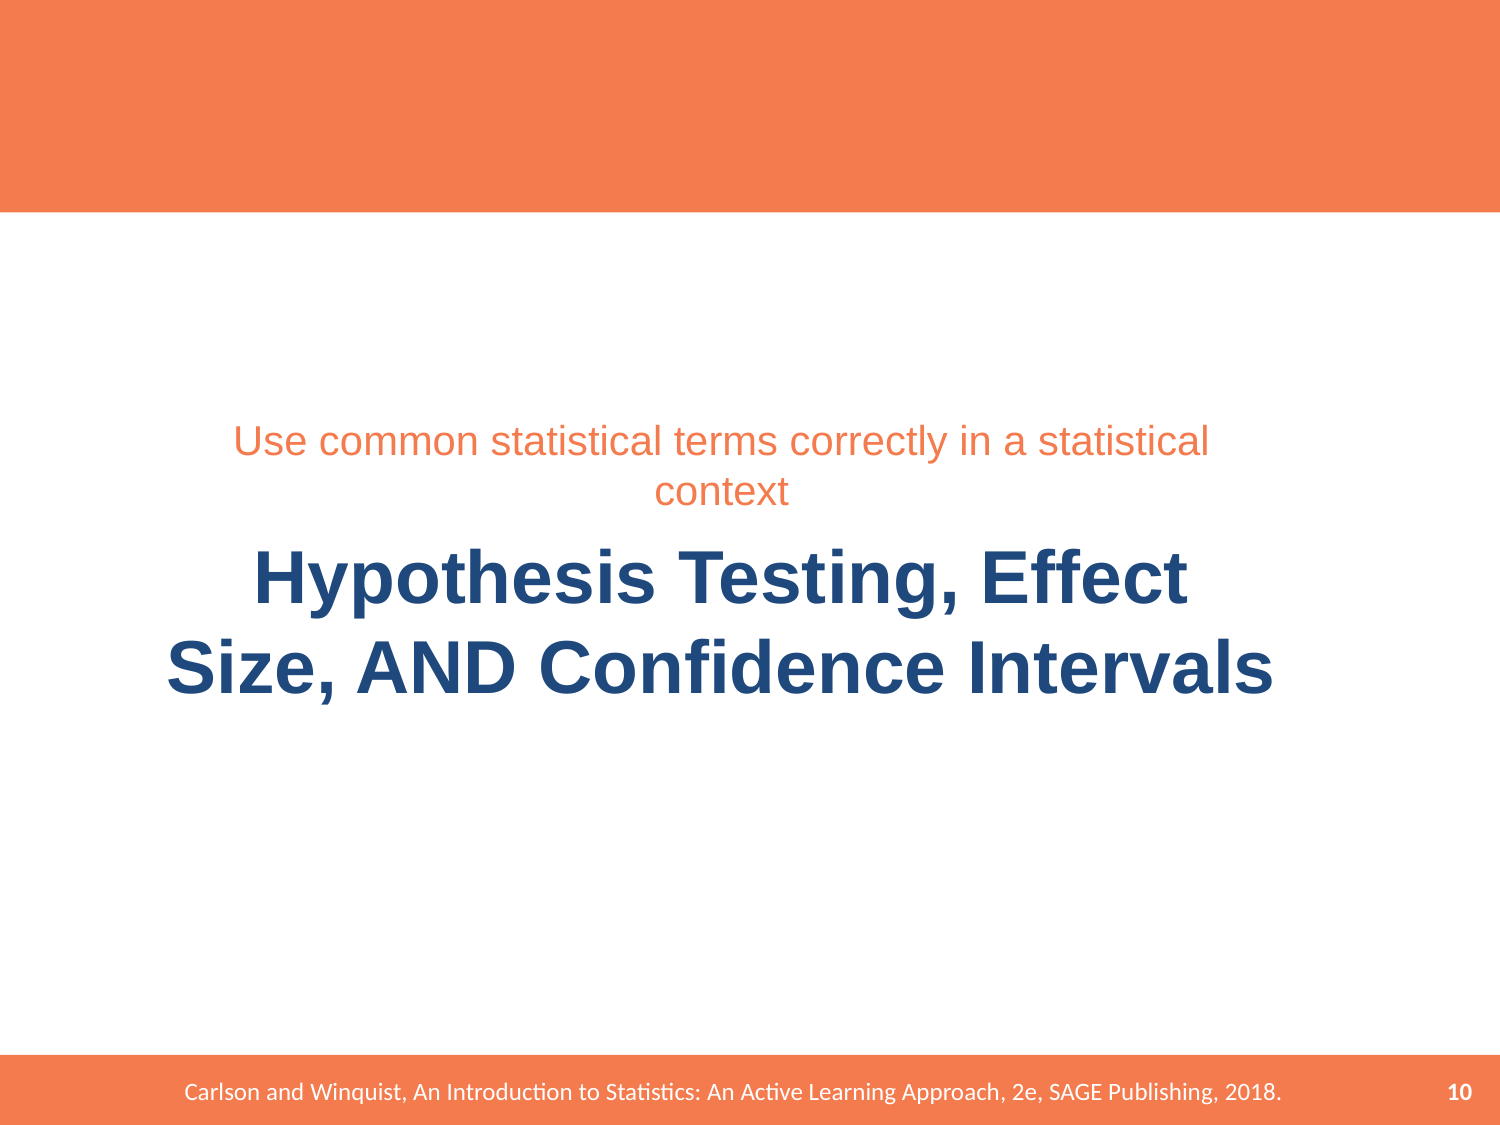

Use common statistical terms correctly in a statistical context
# Hypothesis Testing, Effect Size, AND Confidence Intervals
10
Carlson and Winquist, An Introduction to Statistics: An Active Learning Approach, 2e, SAGE Publishing, 2018.